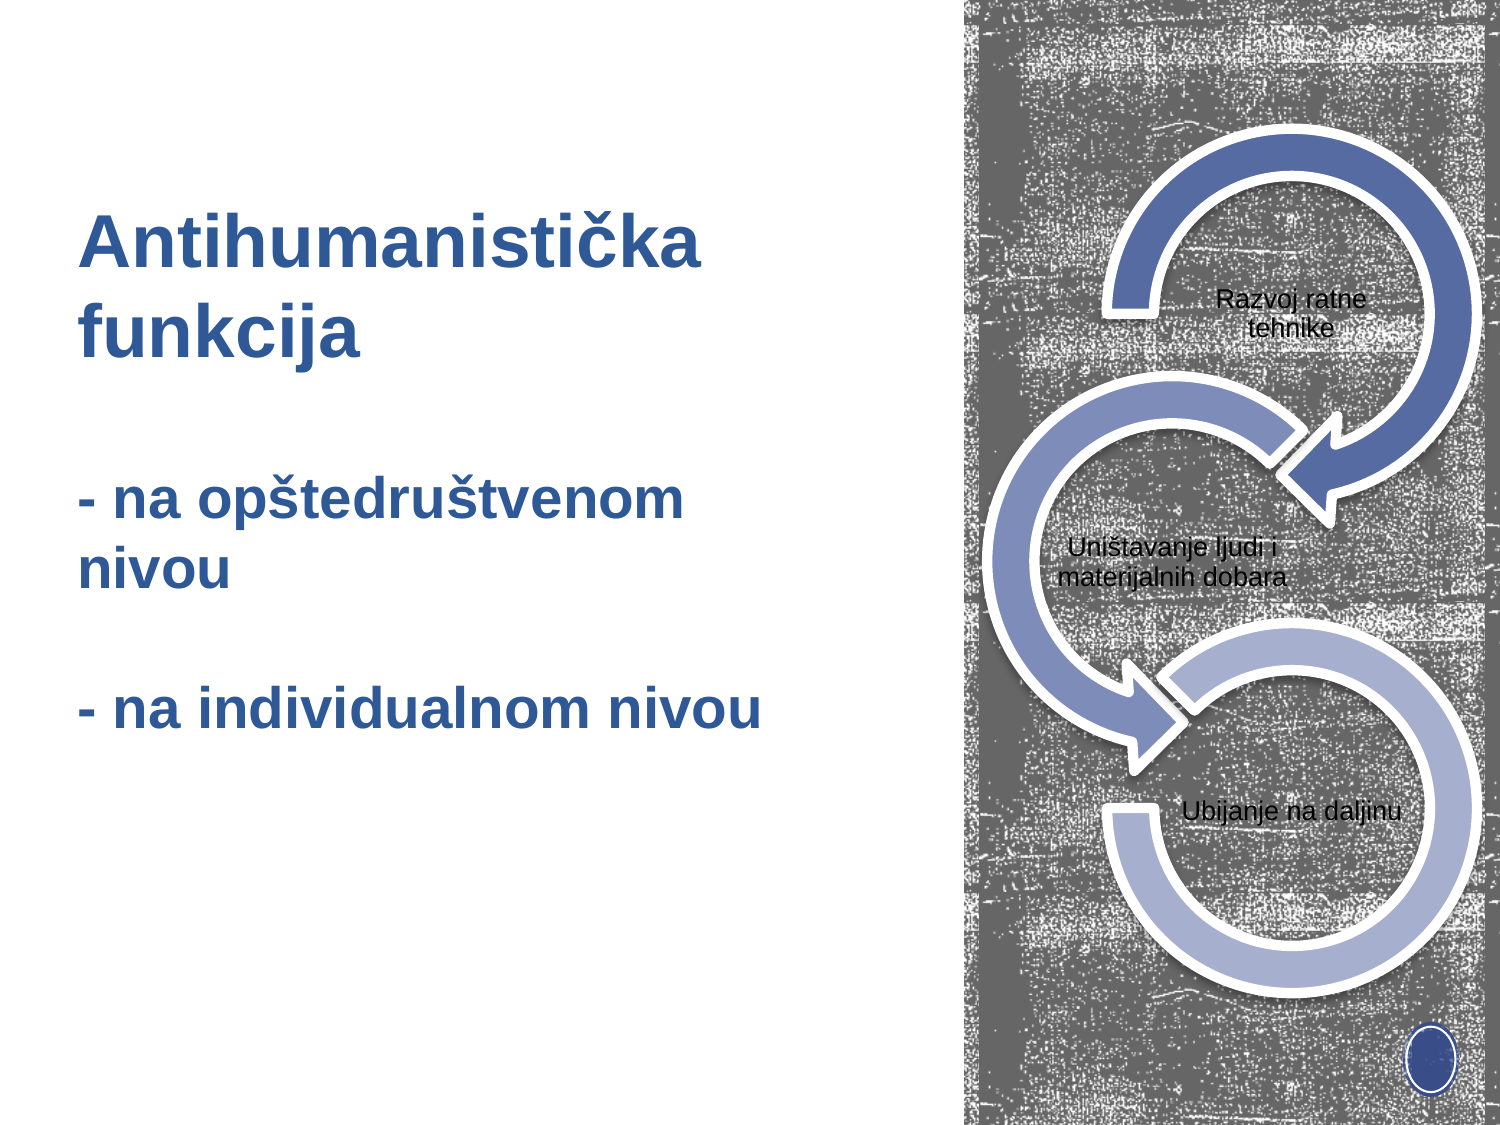

# Antihumanistička funkcija - na opštedruštvenom nivou - na individualnom nivou
Razvoj ratne tehnike
Uništavanje ljudi i materijalnih dobara
Ubijanje na daljinu